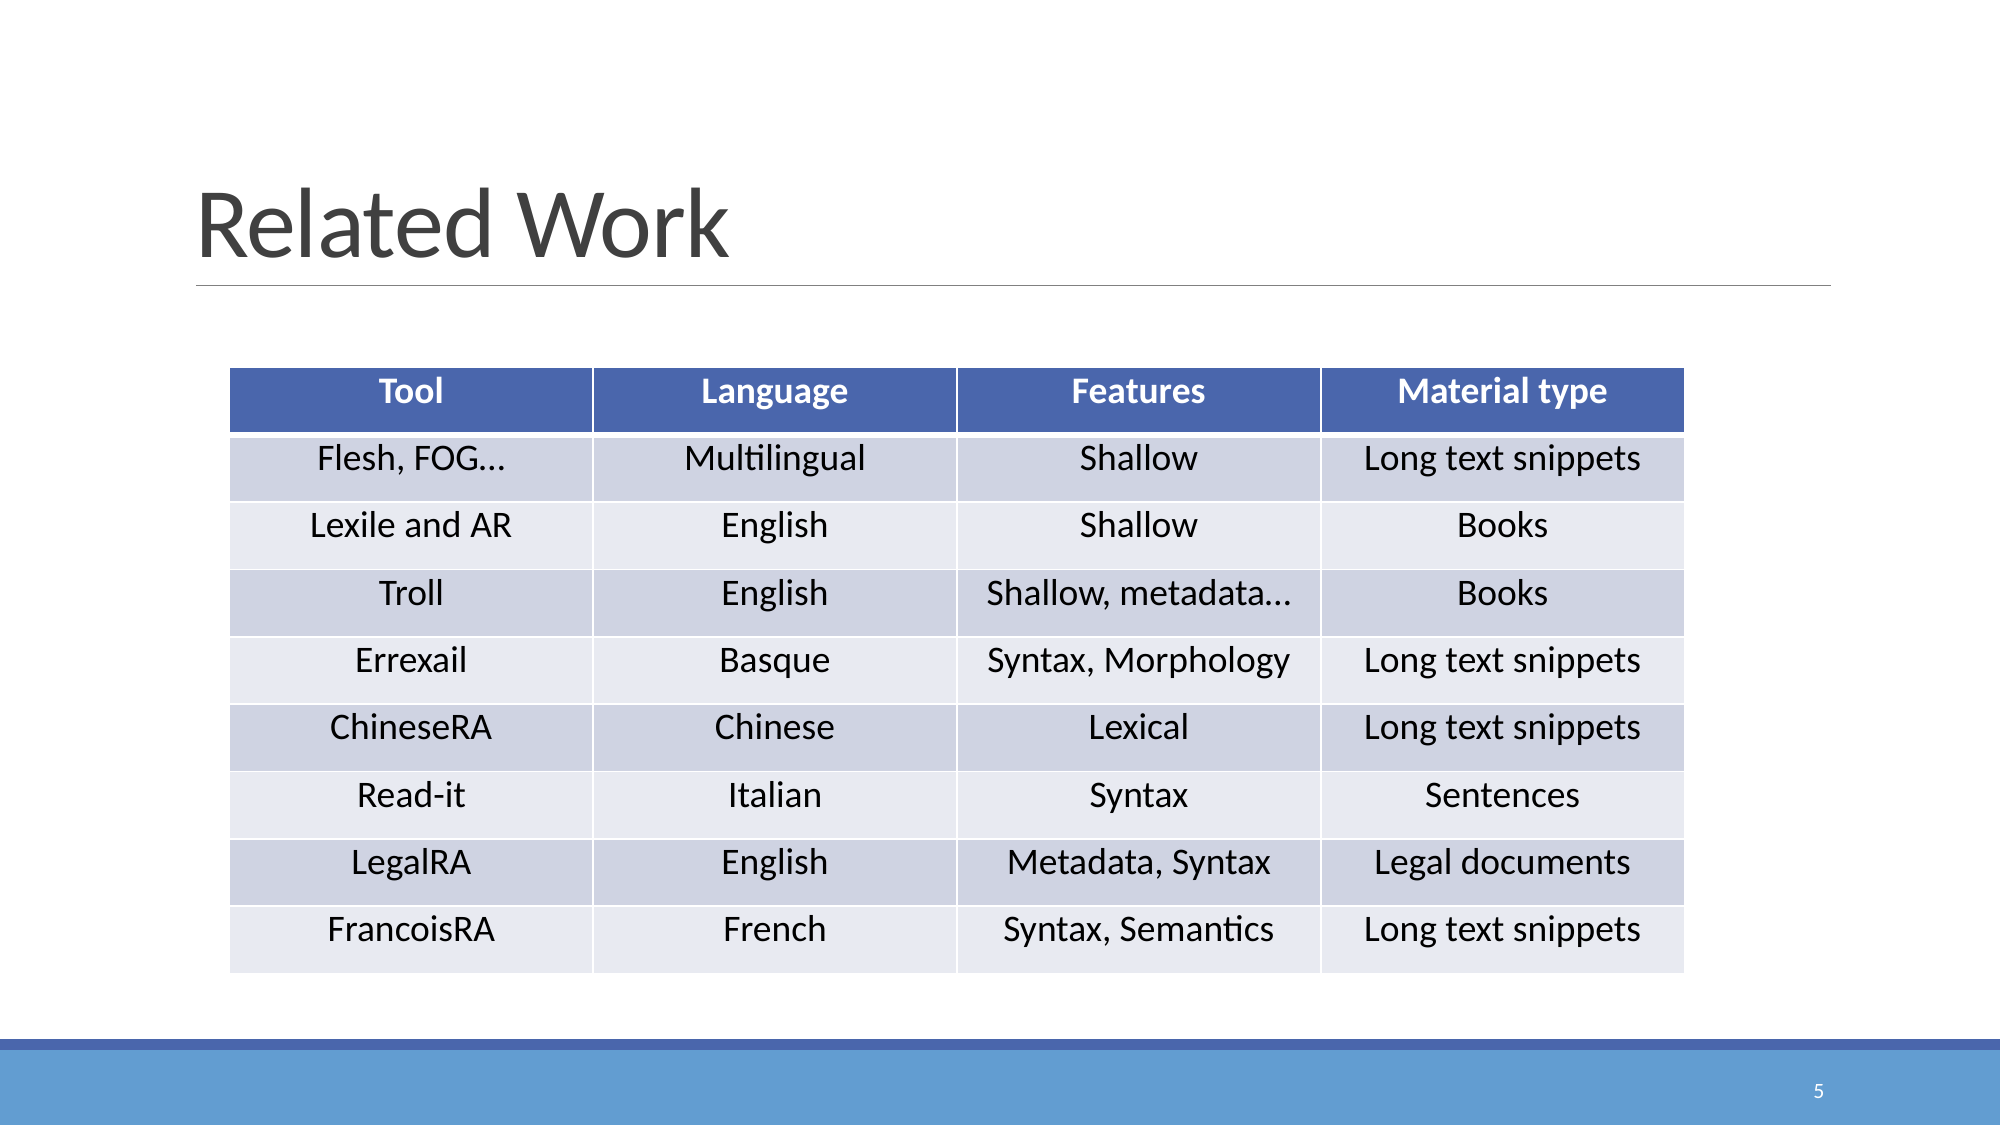

# Related Work
| Tool | Language | Features | Material type |
| --- | --- | --- | --- |
| Flesh, FOG… | Multilingual | Shallow | Long text snippets |
| Lexile and AR | English | Shallow | Books |
| Troll | English | Shallow, metadata… | Books |
| Errexail | Basque | Syntax, Morphology | Long text snippets |
| ChineseRA | Chinese | Lexical | Long text snippets |
| Read-it | Italian | Syntax | Sentences |
| LegalRA | English | Metadata, Syntax | Legal documents |
| FrancoisRA | French | Syntax, Semantics | Long text snippets |
5